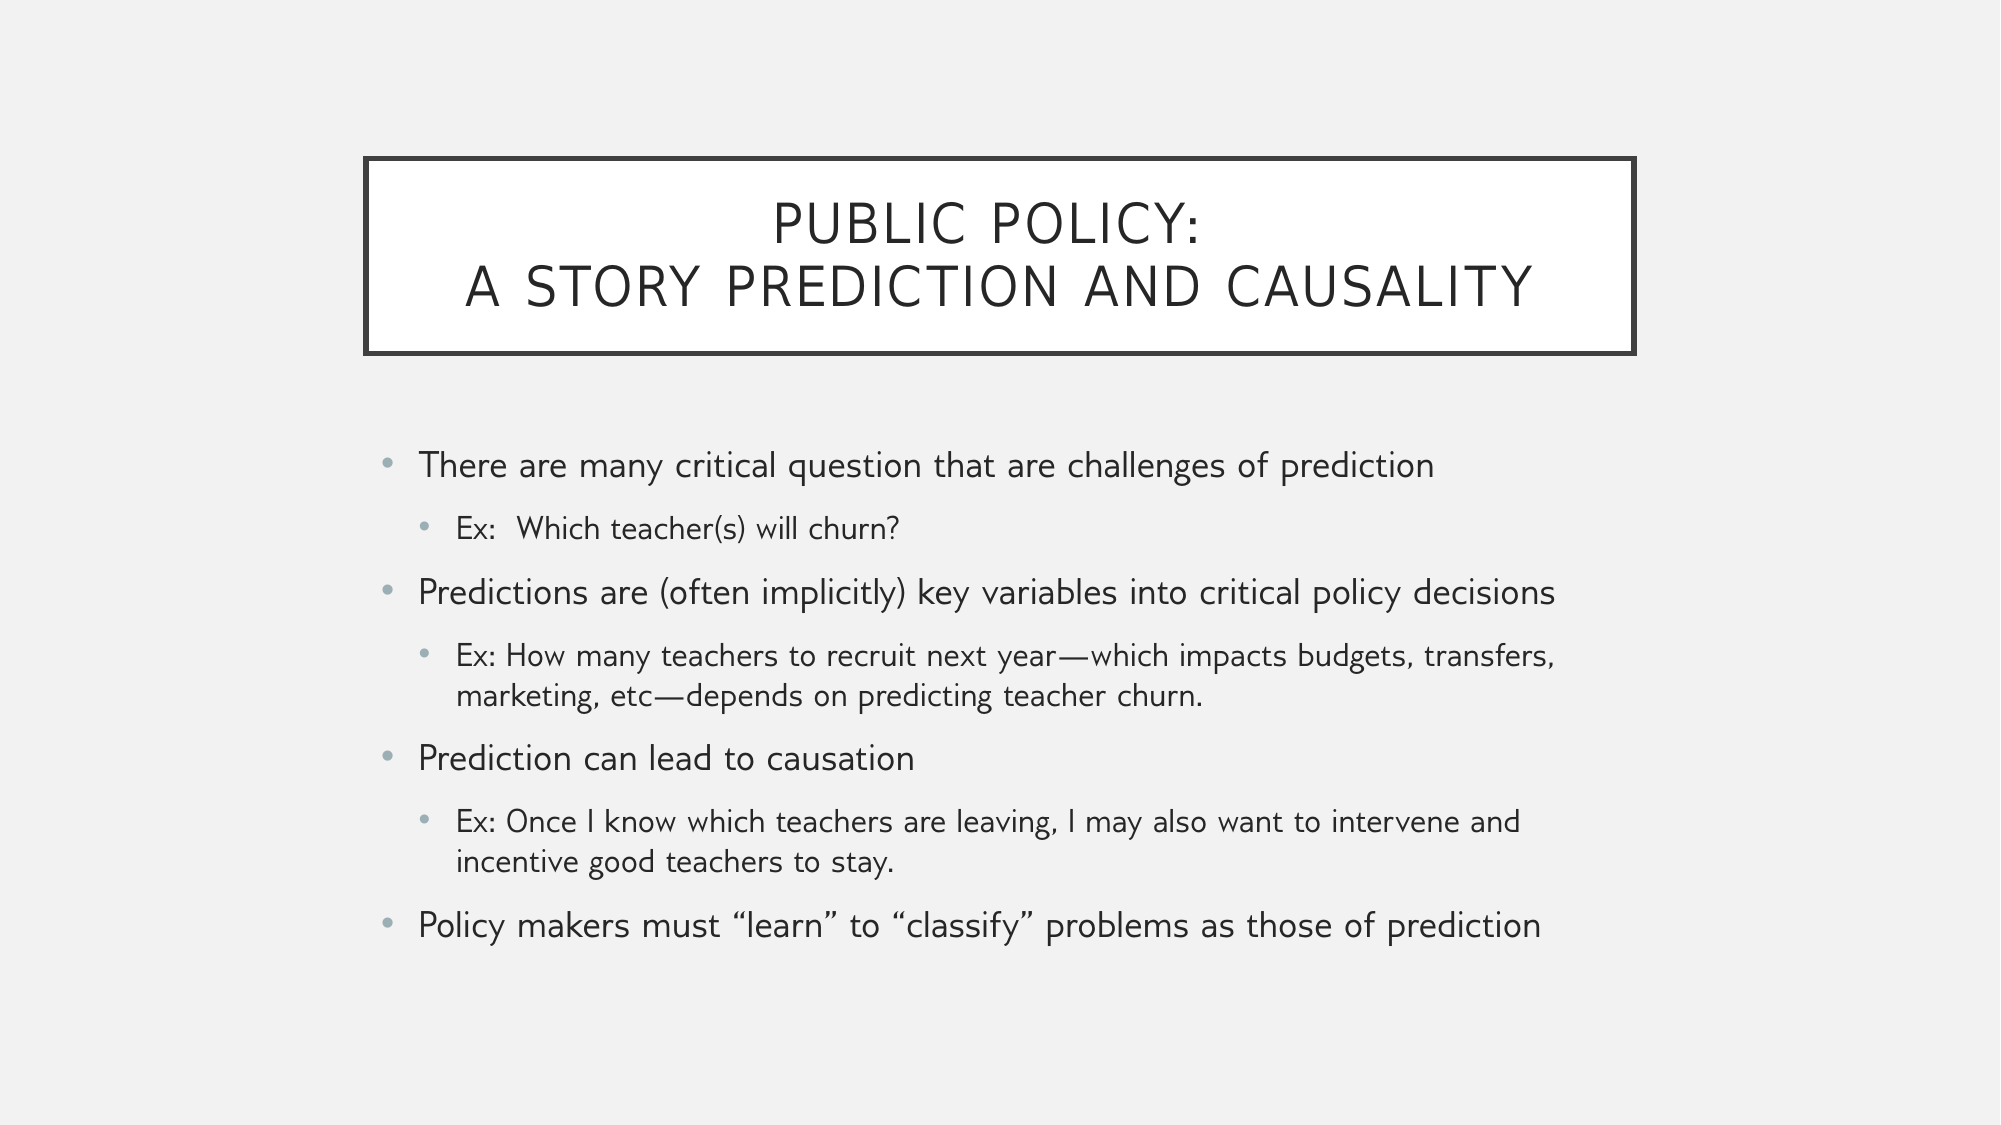

# Public Policy: A Story Prediction and Causality
There are many critical question that are challenges of prediction
Ex:  Which teacher(s) will churn?
Predictions are (often implicitly) key variables into critical policy decisions
Ex: How many teachers to recruit next year—which impacts budgets, transfers, marketing, etc—depends on predicting teacher churn.
Prediction can lead to causation
Ex: Once I know which teachers are leaving, I may also want to intervene and incentive good teachers to stay.
Policy makers must “learn” to “classify” problems as those of prediction